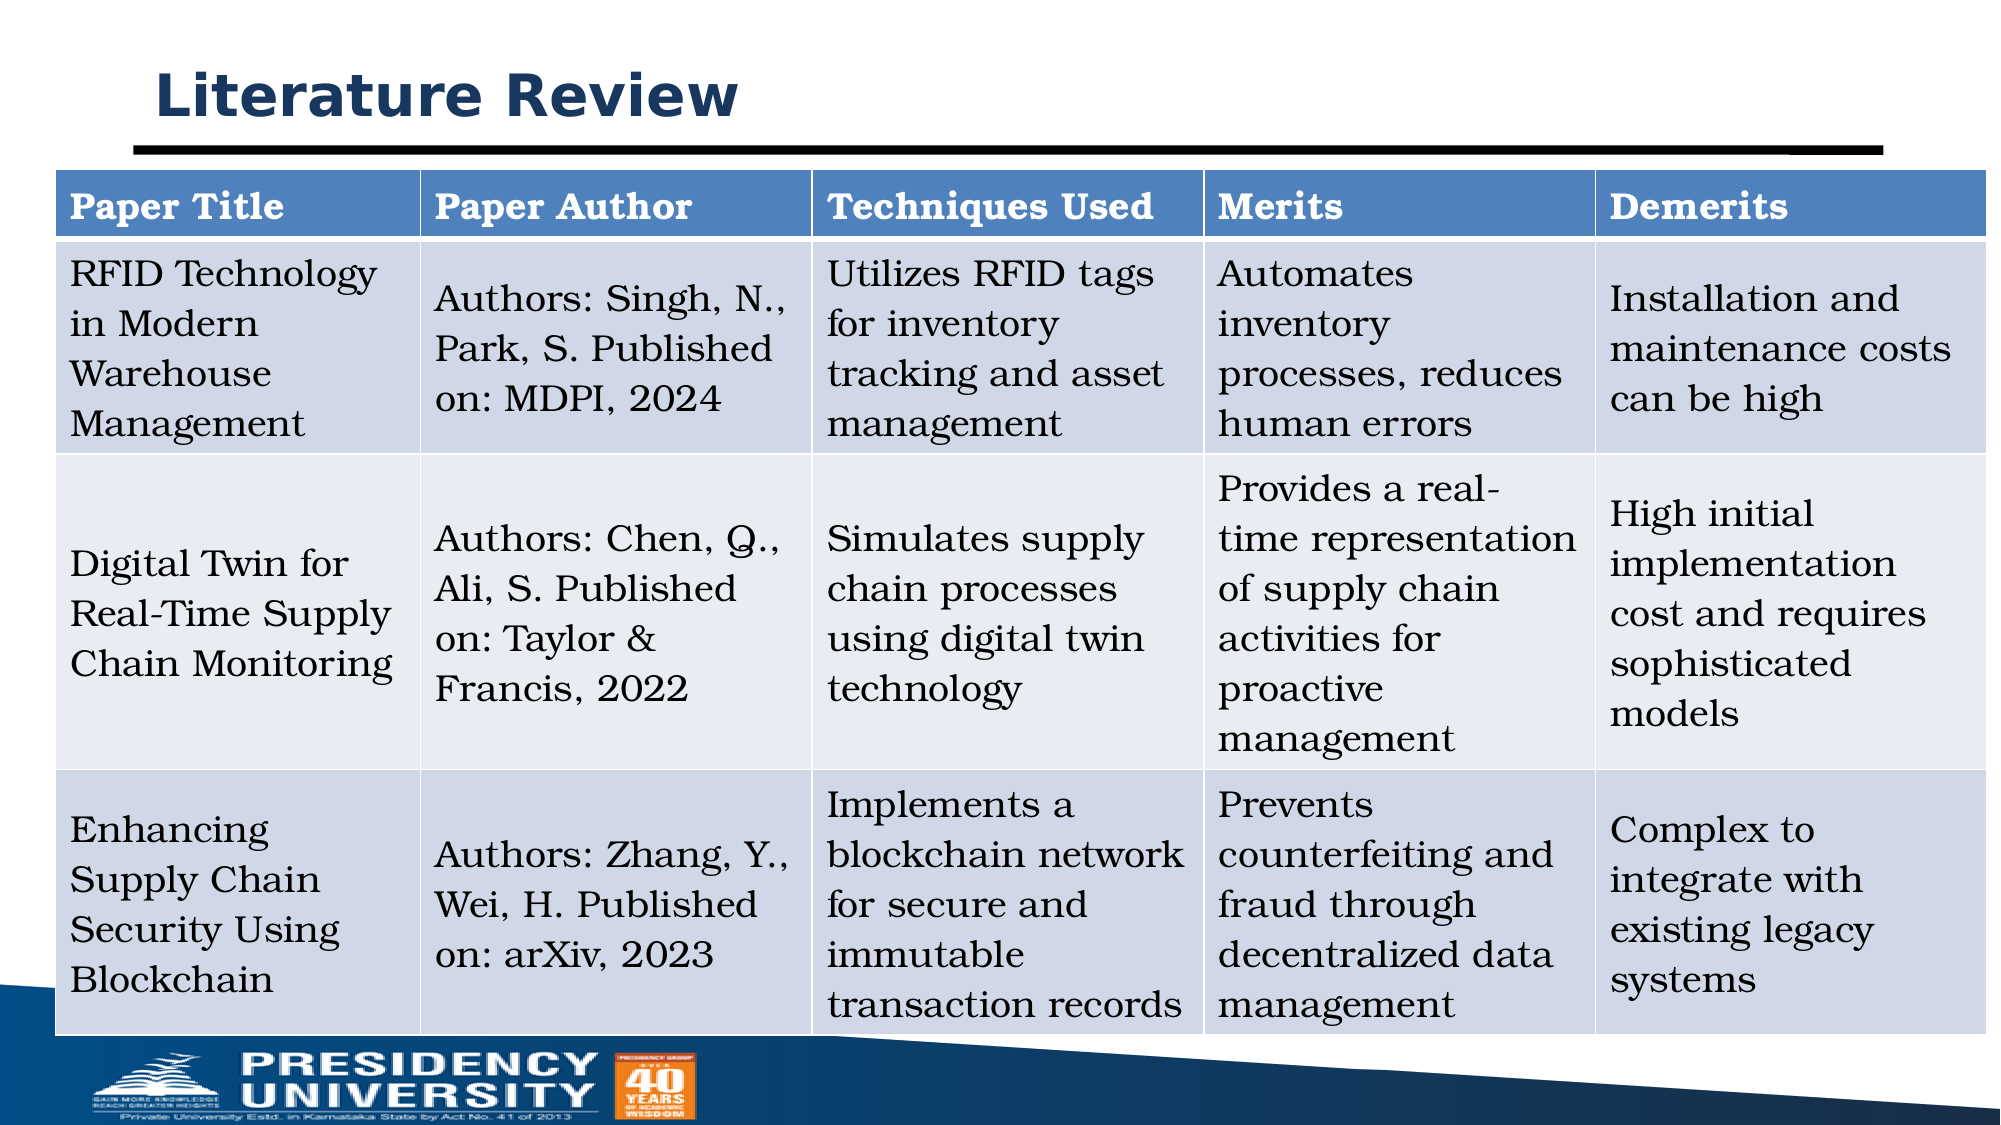

# Literature Review
| Paper Title | Paper Author | Techniques Used | Merits | Demerits |
| --- | --- | --- | --- | --- |
| RFID Technology in Modern Warehouse Management | Authors: Singh, N., Park, S. Published on: MDPI, 2024 | Utilizes RFID tags for inventory tracking and asset management | Automates inventory processes, reduces human errors | Installation and maintenance costs can be high |
| Digital Twin for Real-Time Supply Chain Monitoring | Authors: Chen, Q., Ali, S. Published on: Taylor & Francis, 2022 | Simulates supply chain processes using digital twin technology | Provides a real-time representation of supply chain activities for proactive management | High initial implementation cost and requires sophisticated models |
| Enhancing Supply Chain Security Using Blockchain | Authors: Zhang, Y., Wei, H. Published on: arXiv, 2023 | Implements a blockchain network for secure and immutable transaction records | Prevents counterfeiting and fraud through decentralized data management | Complex to integrate with existing legacy systems |